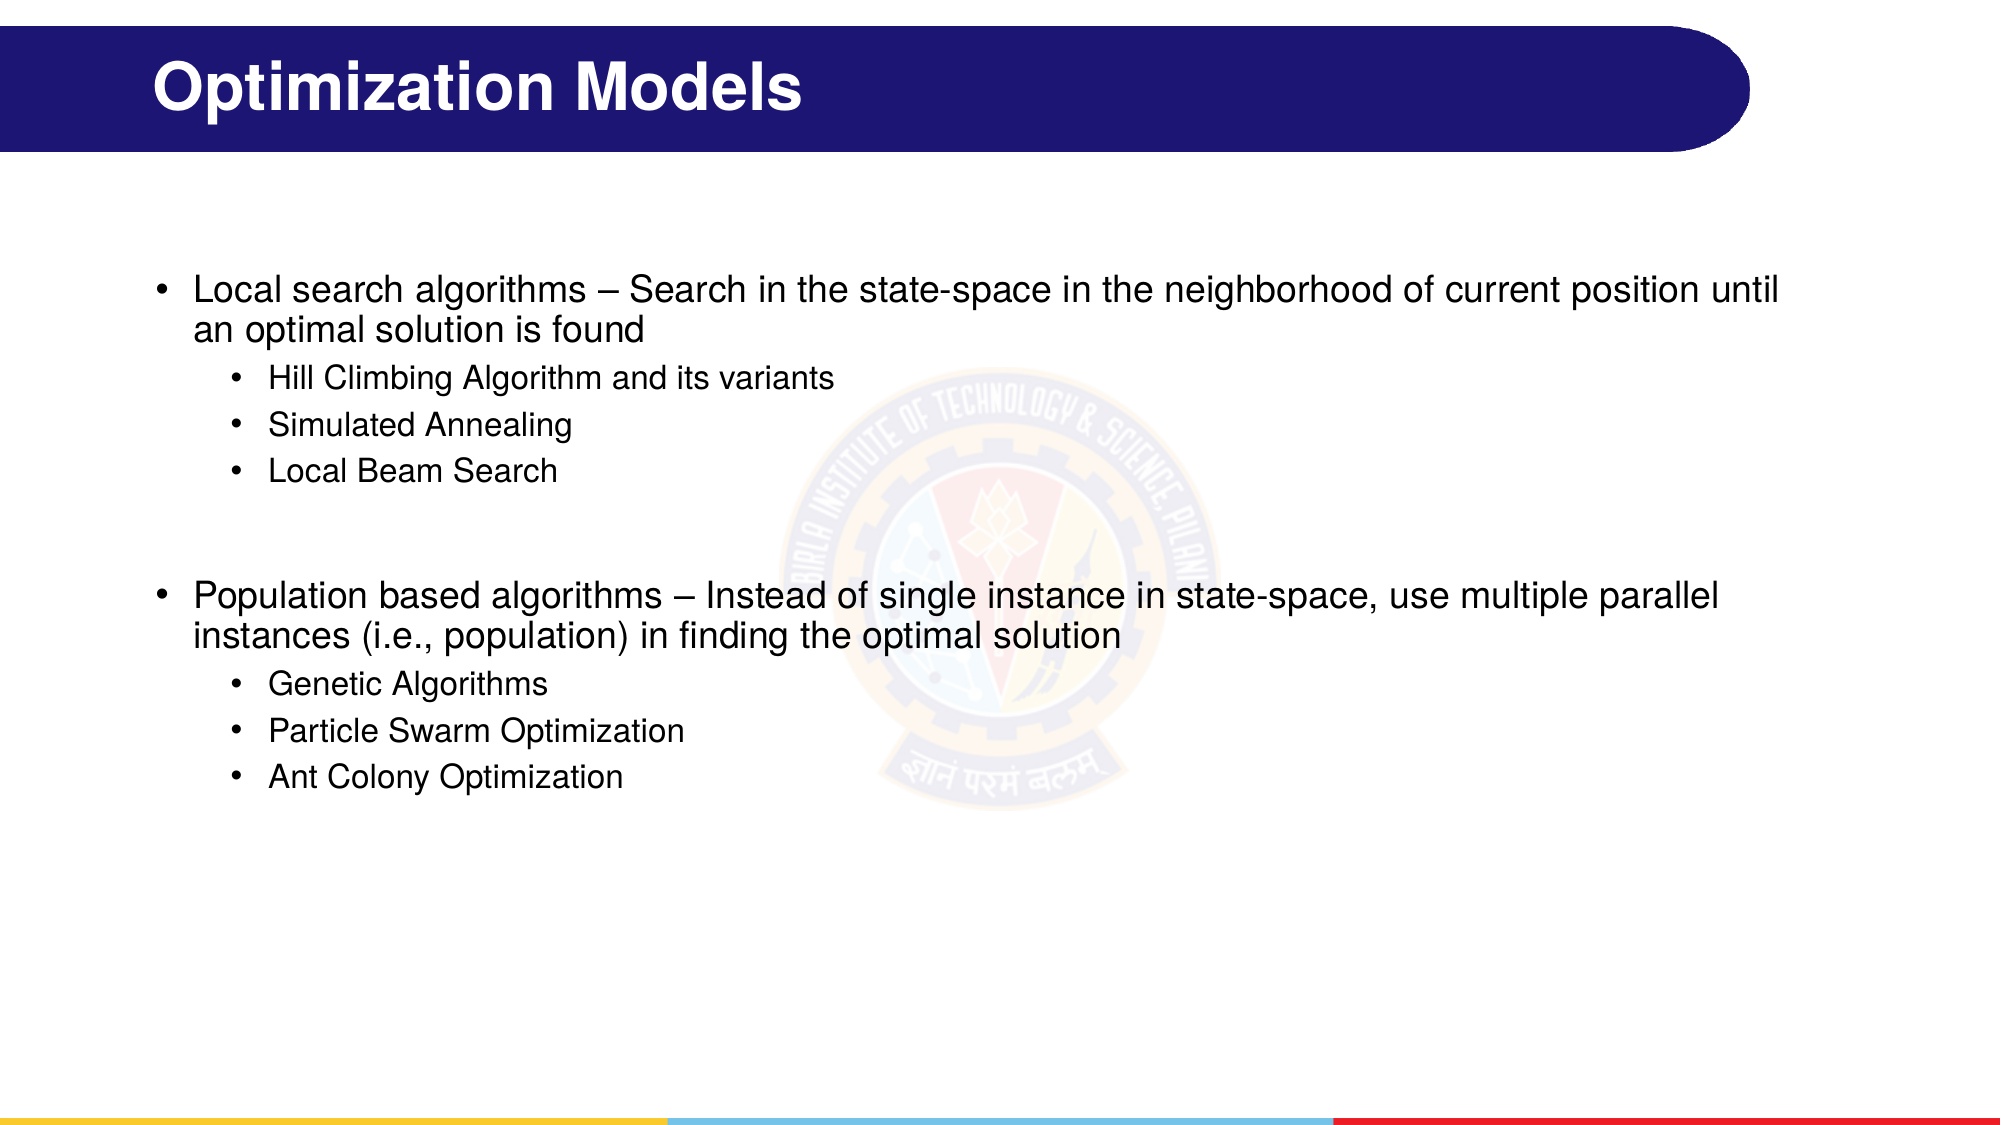

# Optimization Models

Local search algorithms – Search in the state-space in the neighborhood of current position until an optimal solution is found
Hill Climbing Algorithm and its variants
Simulated Annealing
Local Beam Search

Population based algorithms – Instead of single instance in state-space, use multiple parallel instances (i.e., population) in finding the optimal solution
Genetic Algorithms
Particle Swarm Optimization
Ant Colony Optimization